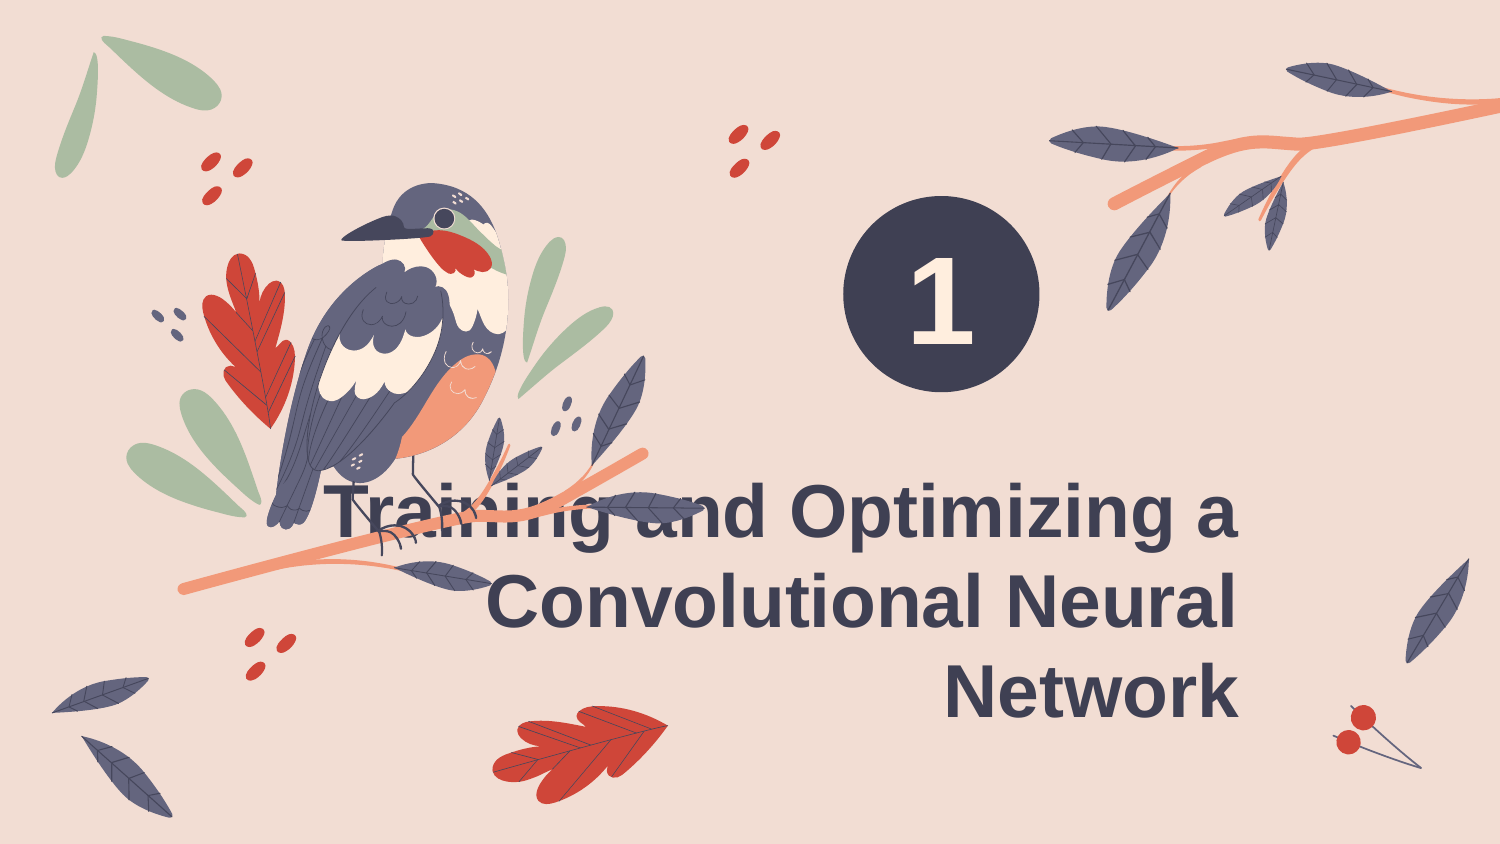

1
# Training and Optimizing a Convolutional Neural Network